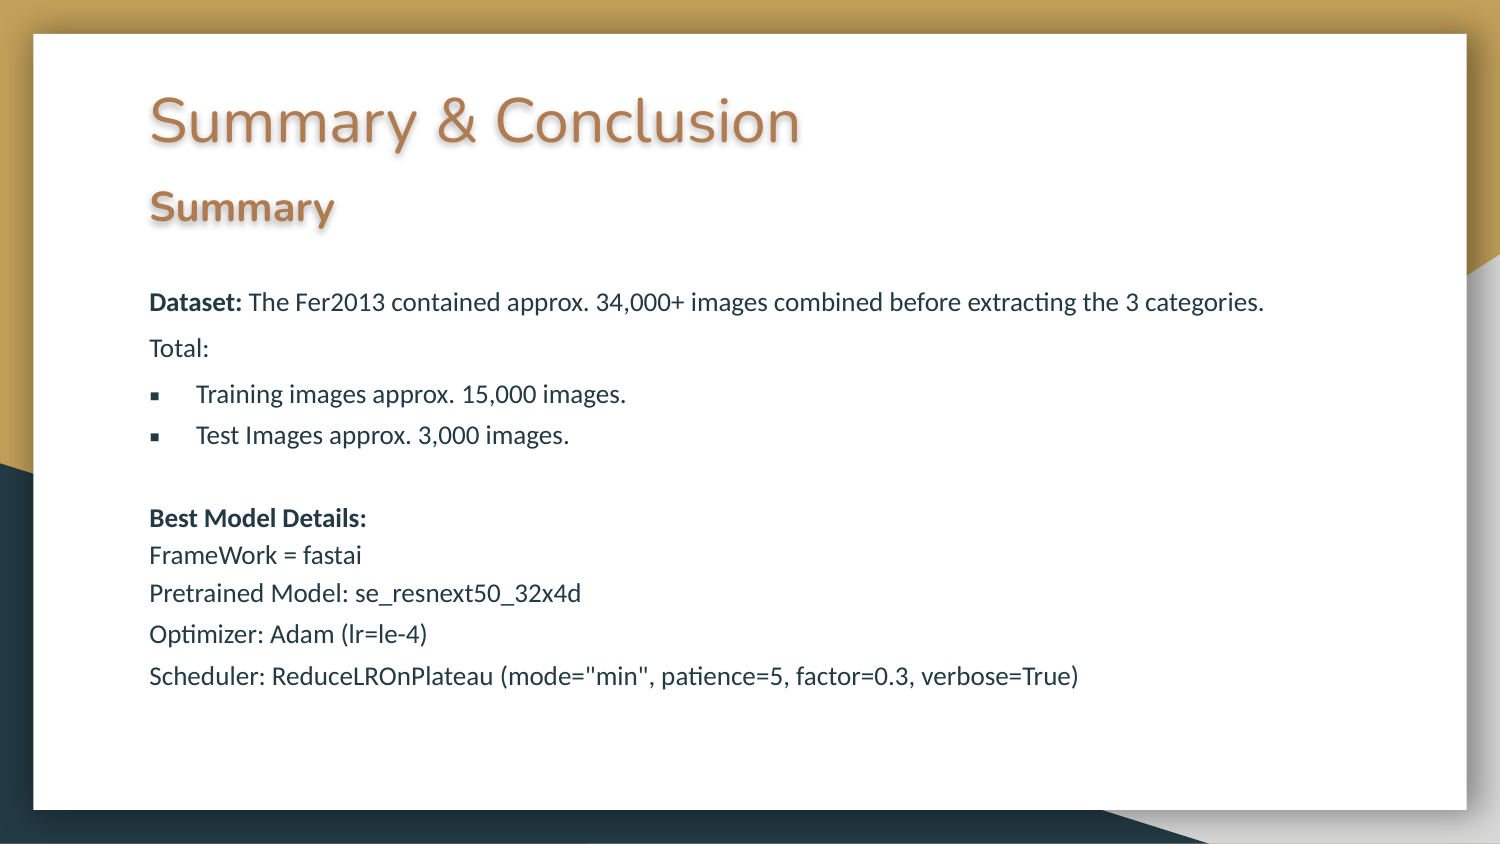

# Summary & Conclusion
Summary
Dataset: The Fer2013 contained approx. 34,000+ images combined before extracting the 3 categories.
Total:
Training images approx. 15,000 images.
      Test Images approx. 3,000 images.

Best Model Details:
FrameWork = fastai
Pretrained Model: se_resnext50_32x4d
Optimizer: Adam (lr=le-4)
Scheduler: ReduceLROnPlateau (mode="min", patience=5, factor=0.3, verbose=True)